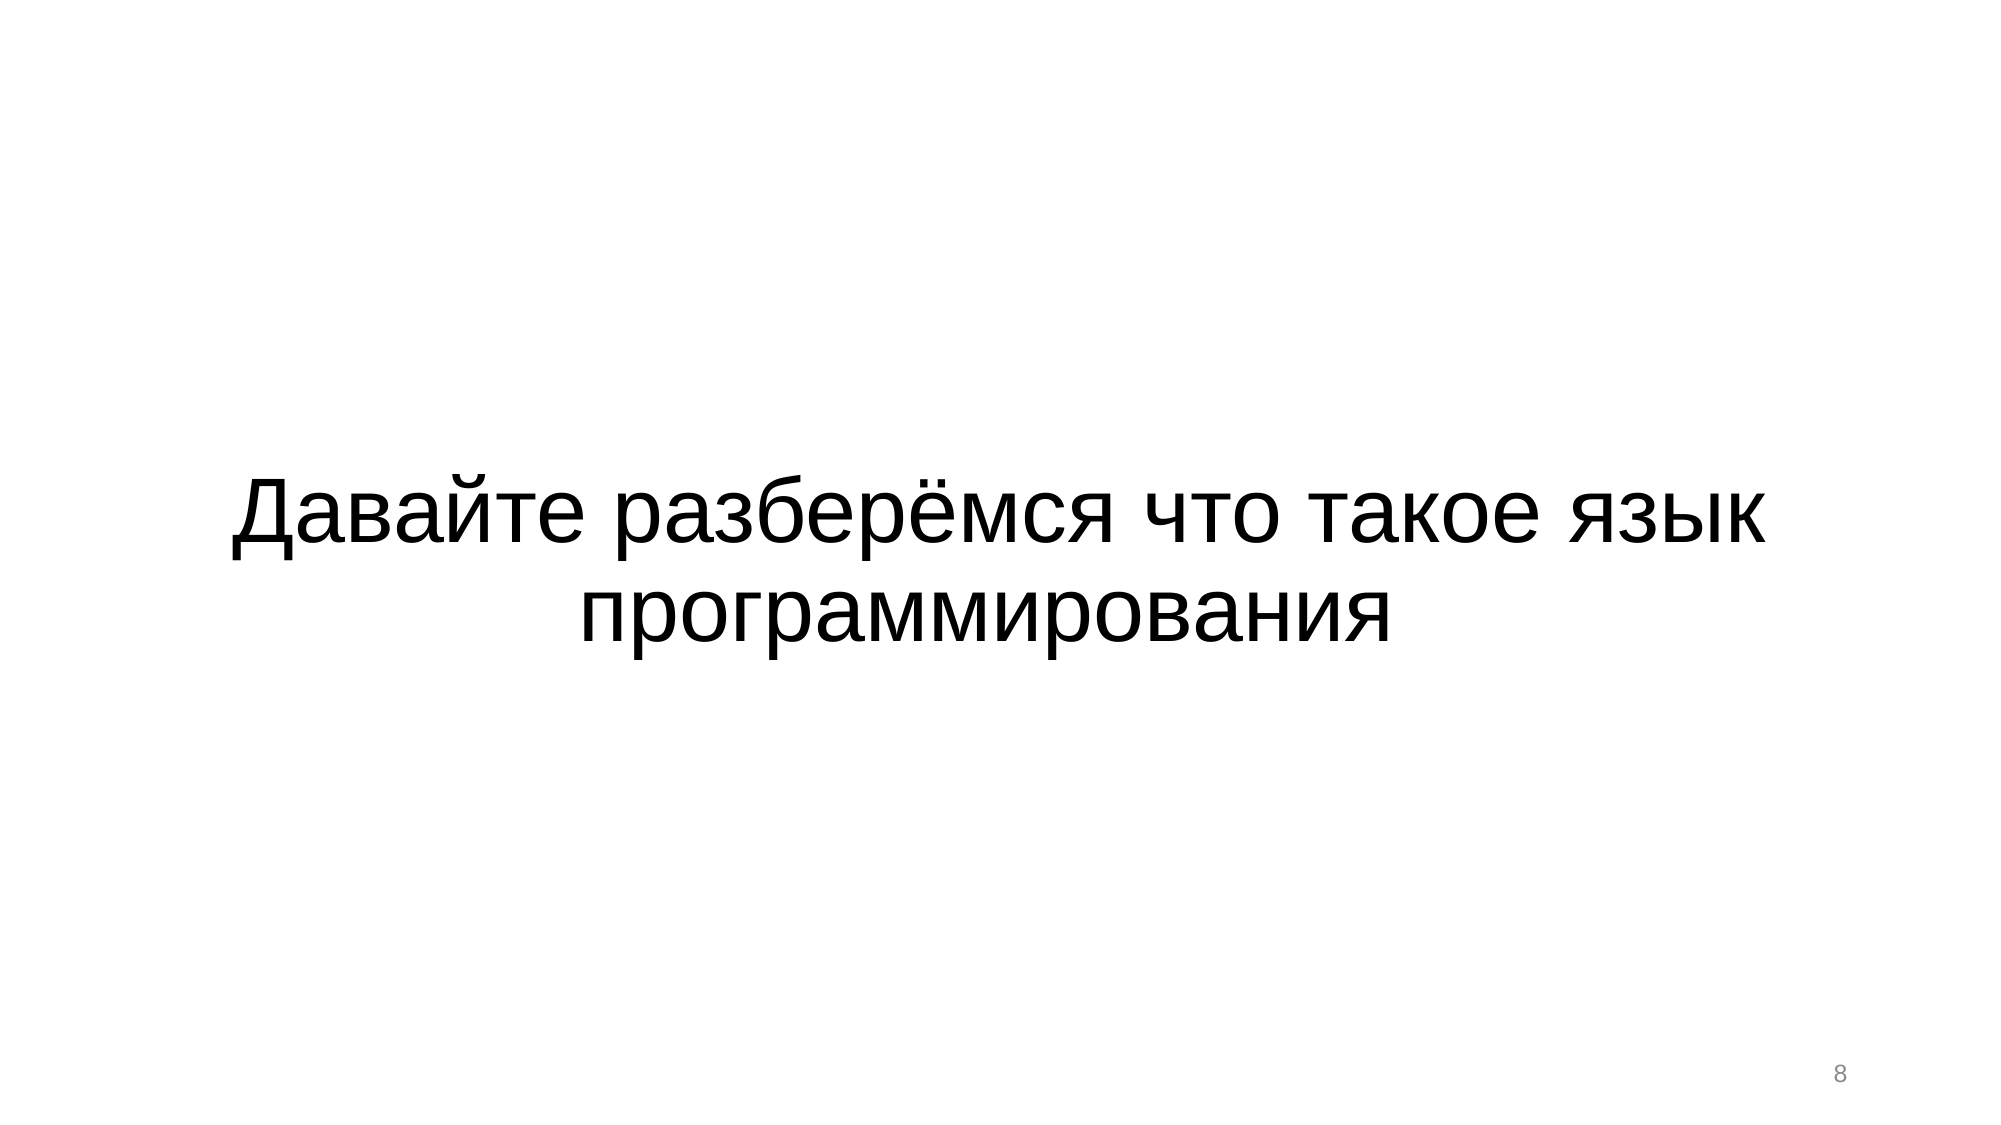

# Давайте разберёмся что такое язык программирования
8